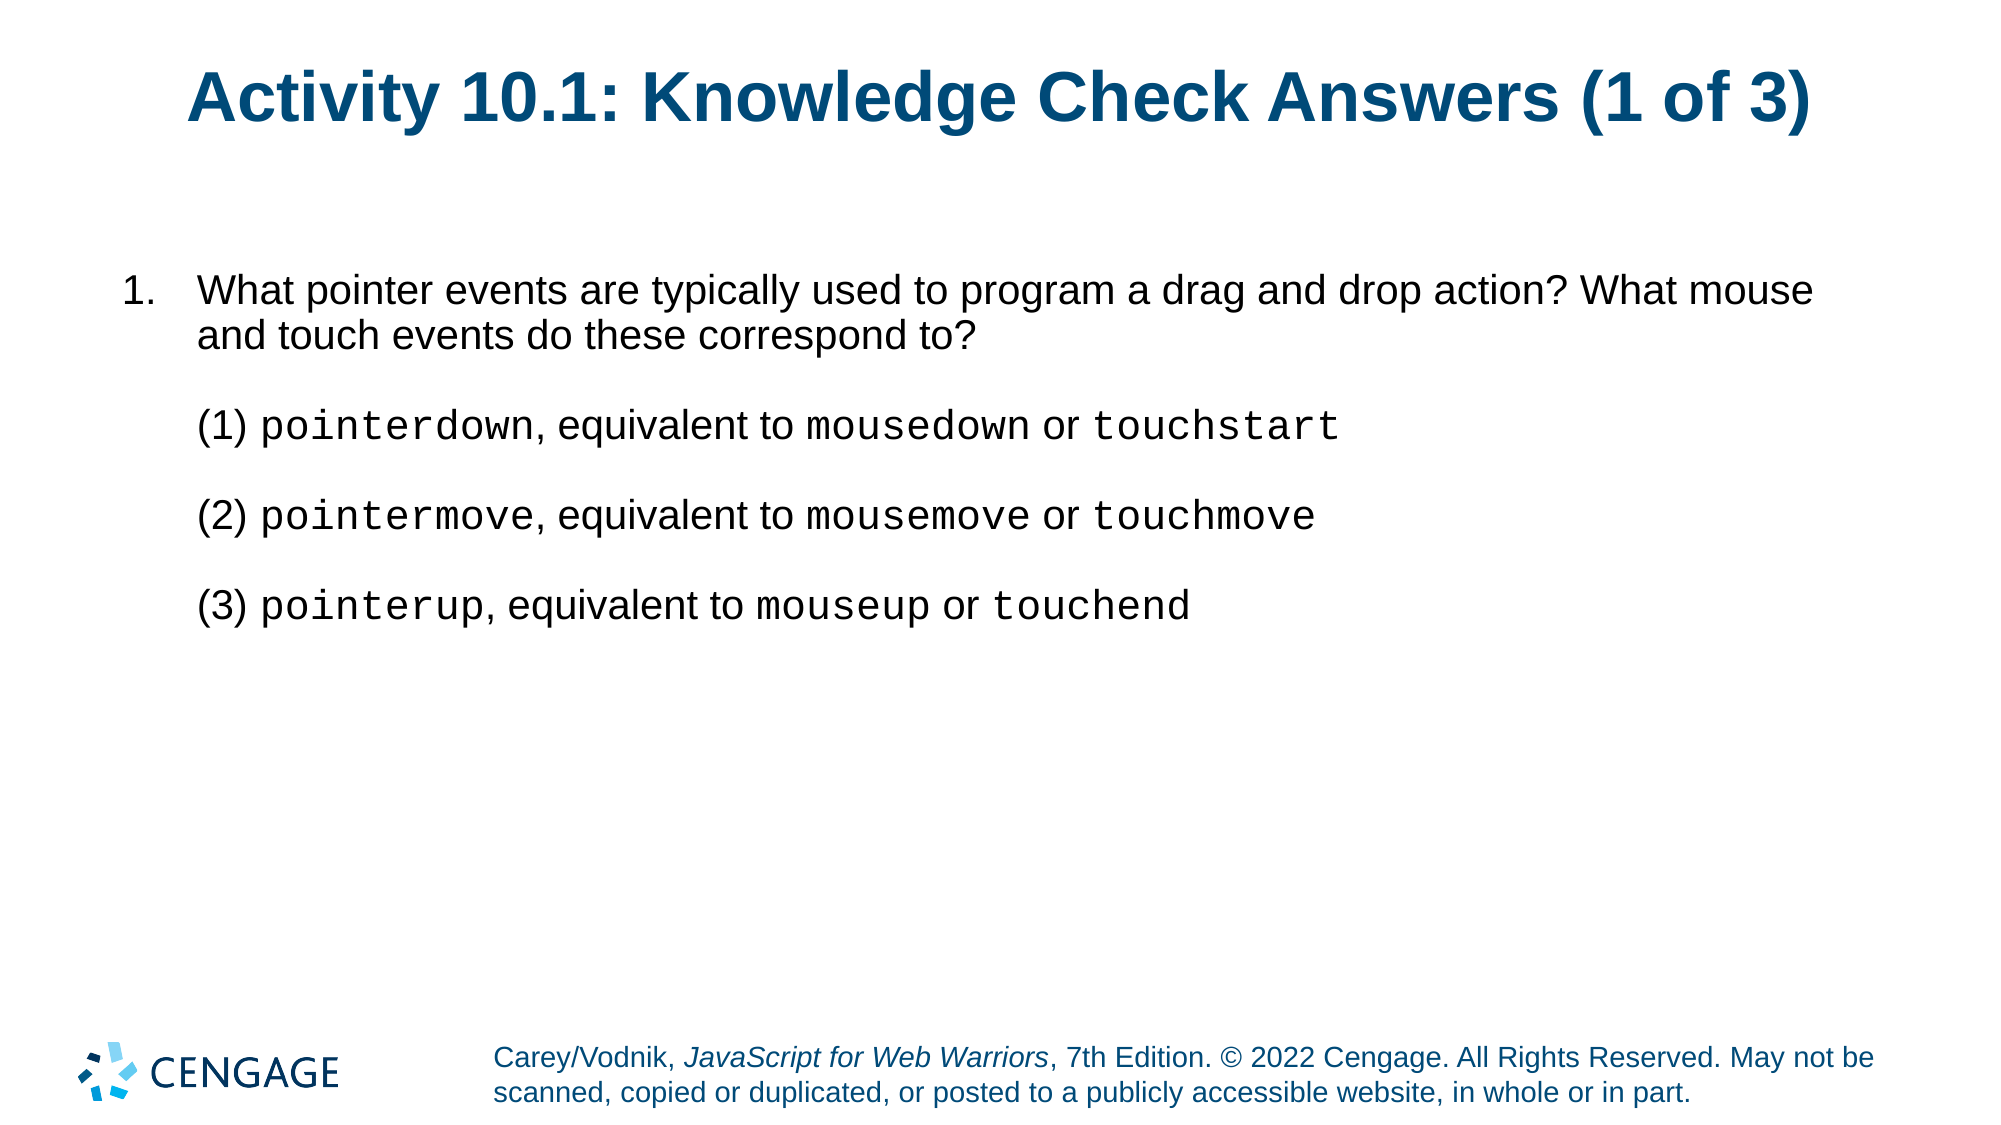

# Activity 10.1: Knowledge Check Answers (1 of 3)
What pointer events are typically used to program a drag and drop action? What mouse and touch events do these correspond to?
(1) pointerdown, equivalent to mousedown or touchstart
(2) pointermove, equivalent to mousemove or touchmove
(3) pointerup, equivalent to mouseup or touchend